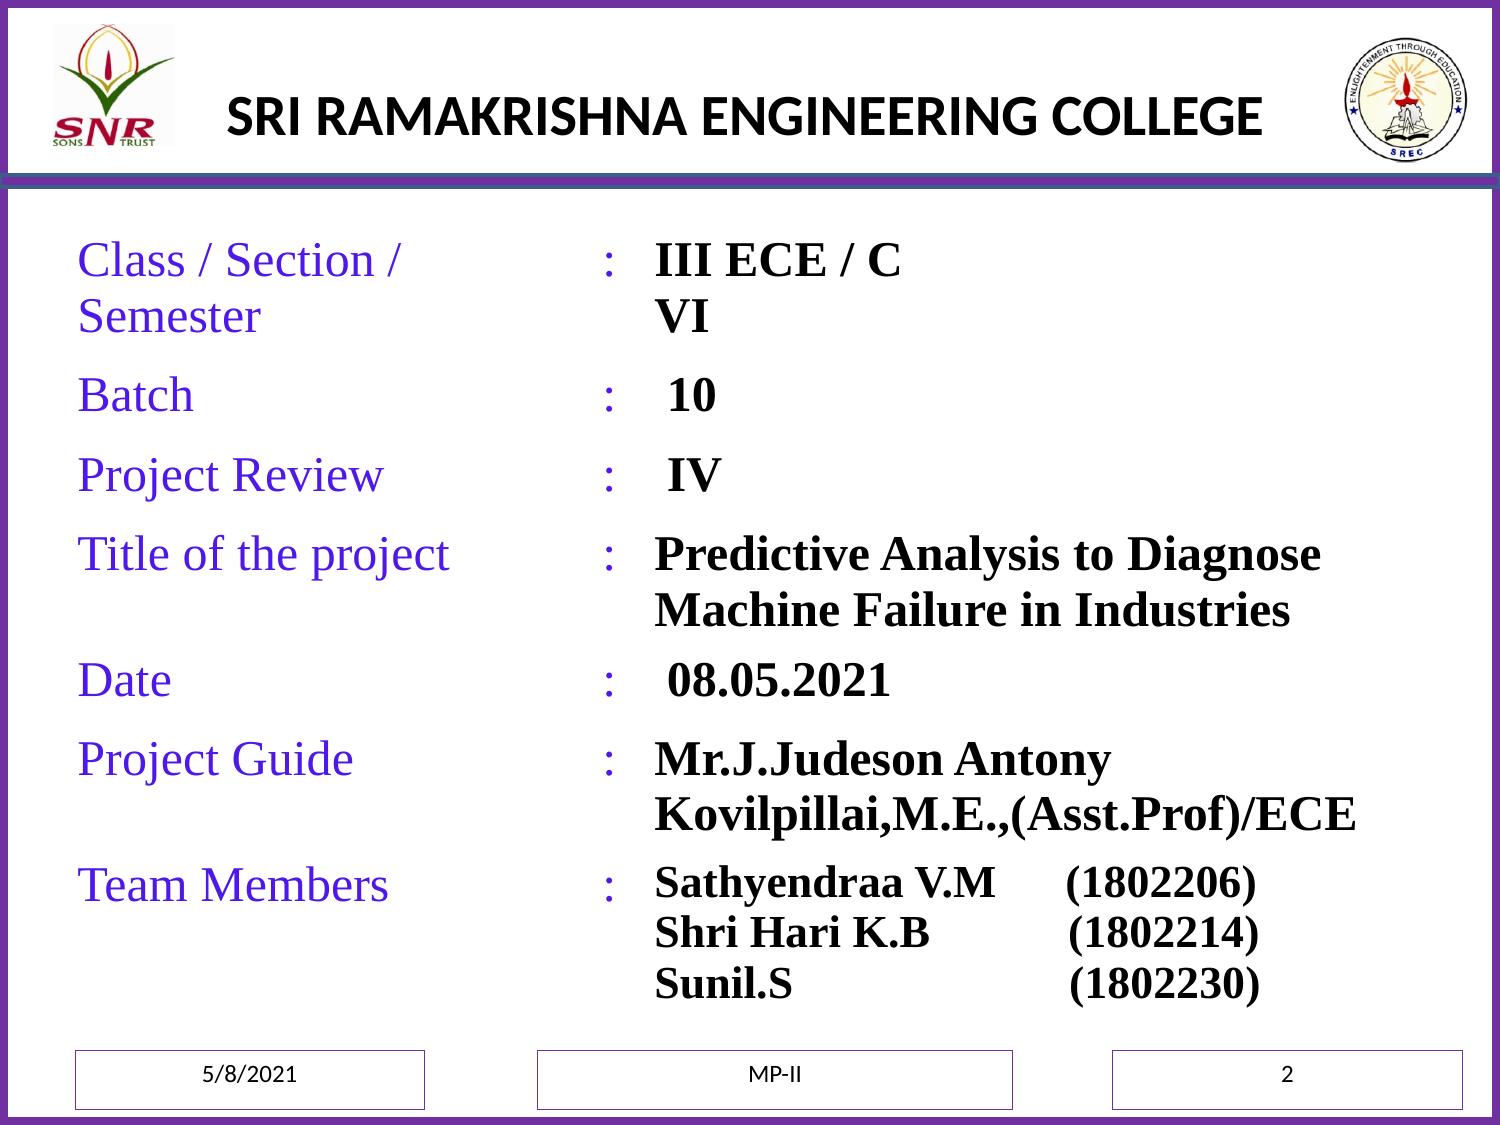

SRI RAMAKRISHNA ENGINEERING COLLEGE

| Class / Section / Semester | : | III ECE / C VI |
| --- | --- | --- |
| Batch | : | 10 |
| Project Review | : | IV |
| Title of the project | : | Predictive Analysis to Diagnose Machine Failure in Industries |
| Date | : | 08.05.2021 |
| Project Guide | : | Mr.J.Judeson Antony Kovilpillai,M.E.,(Asst.Prof)/ECE |
| Team Members | : | Sathyendraa V.M (1802206) Shri Hari K.B (1802214) Sunil.S (1802230) |

5/8/2021
MP-II
2